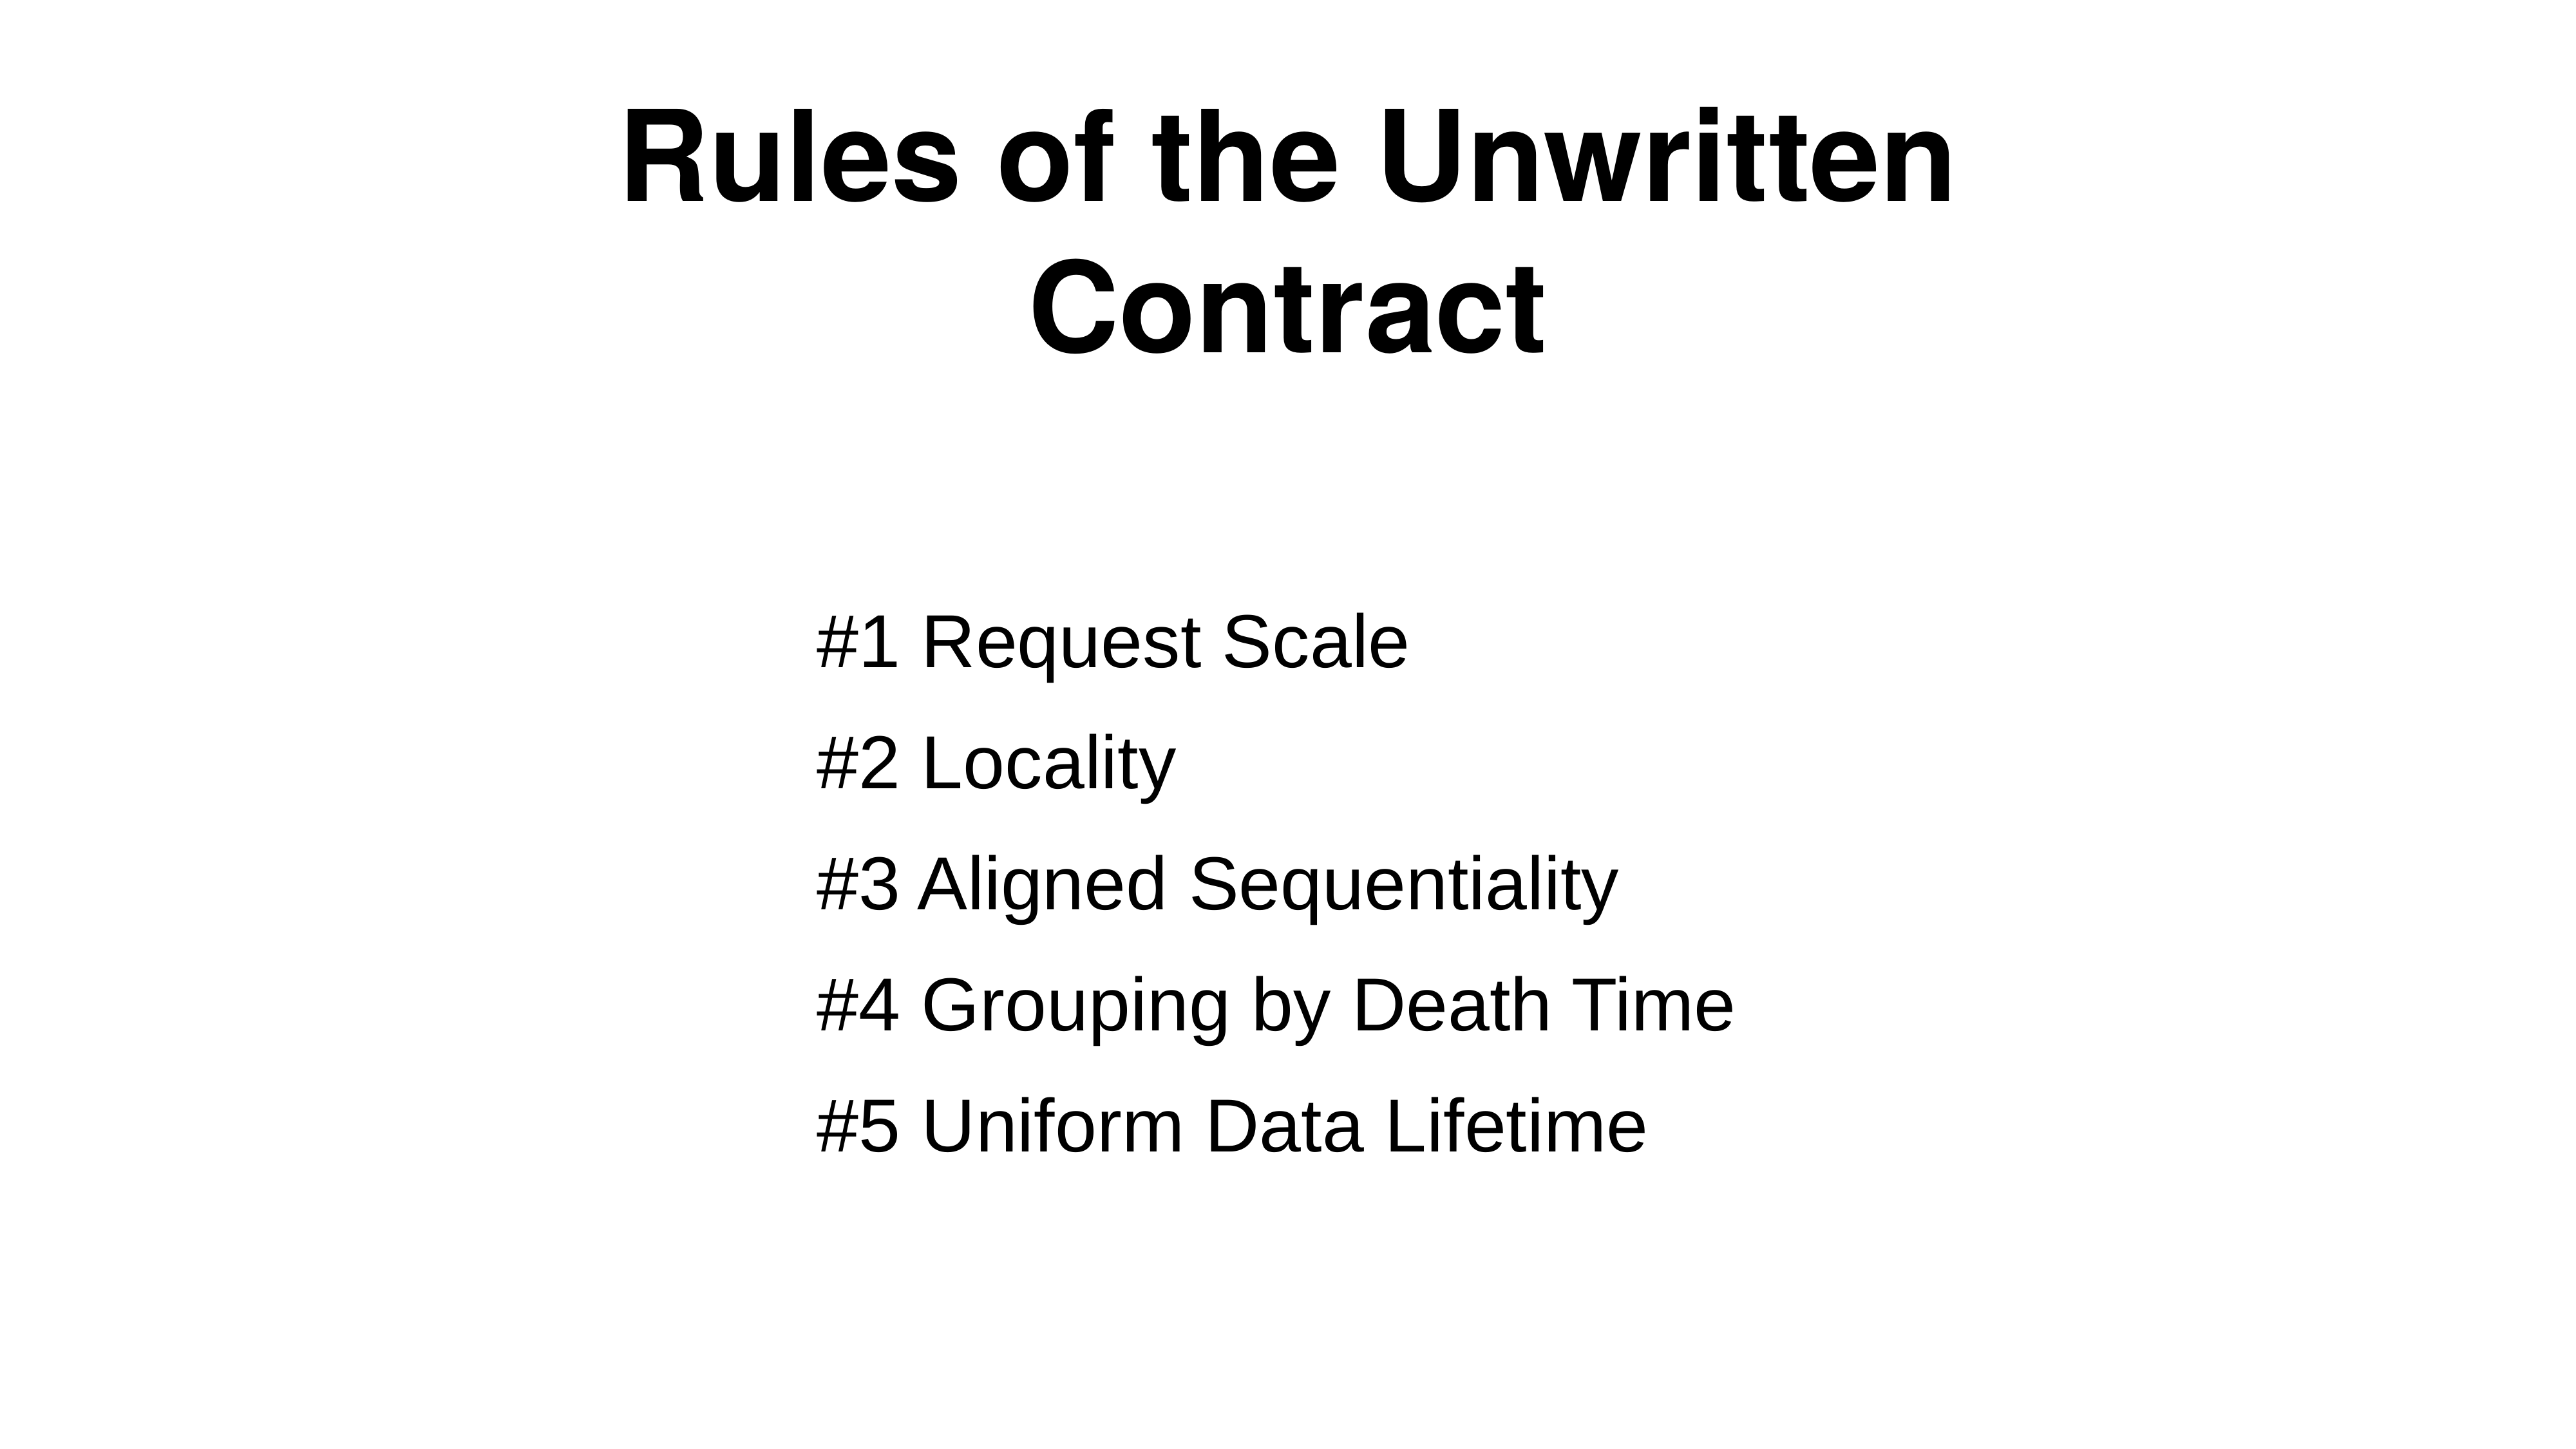

# Rules of the Unwritten Contract
#1 Request Scale
#2 Locality
#3 Aligned Sequentiality
#4 Grouping by Death Time
#5 Uniform Data Lifetime